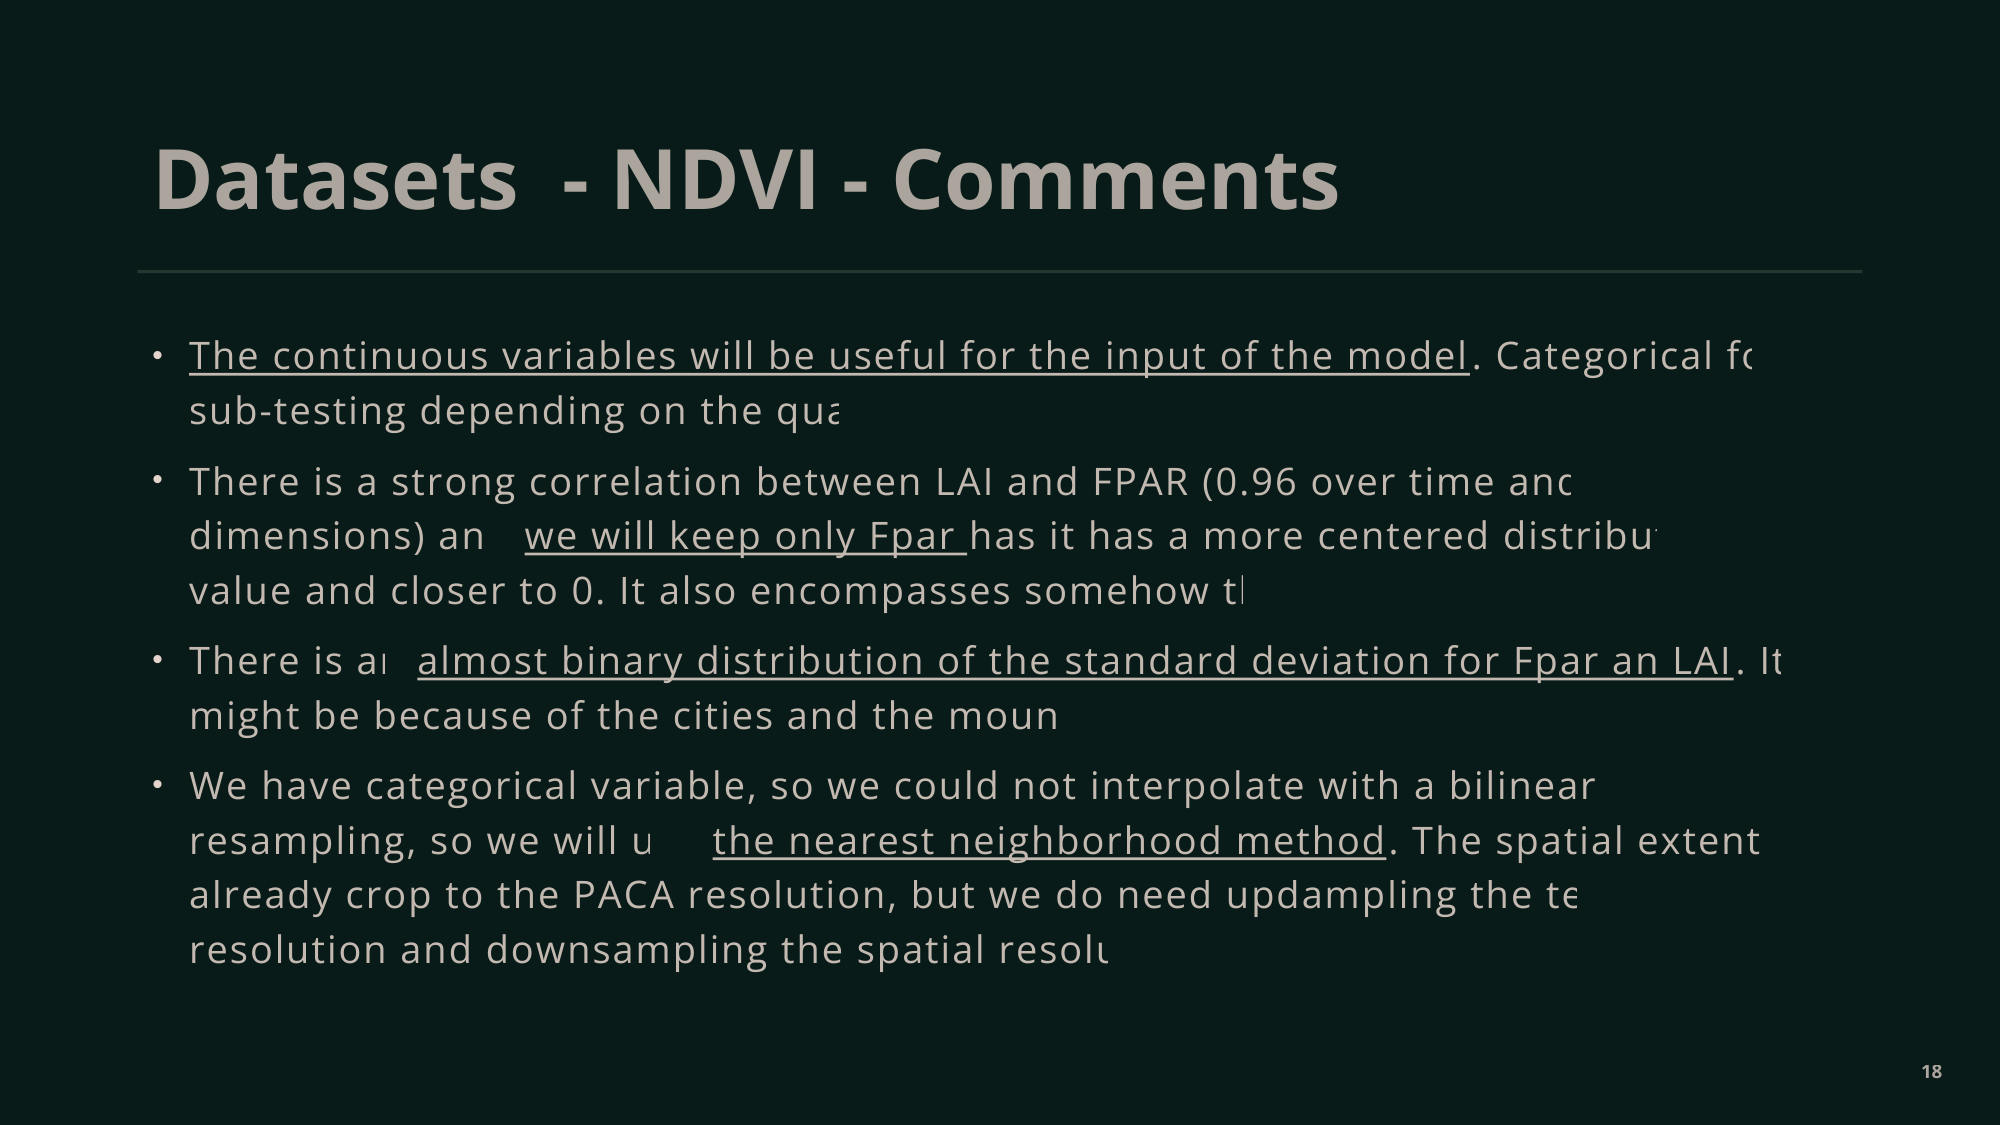

# Datasets  - NDVI - Comments
The continuous variables will be useful for the input of the model. Categorical for sub-testing depending on the quality
There is a strong correlation between LAI and FPAR (0.96 over time and spatial dimensions) and we will keep only Fpar has it has a more centered distribution value and closer to 0. It also encompasses somehow the LAI
There is an almost binary distribution of the standard deviation for Fpar an LAI. It might be because of the cities and the mountains
We have categorical variable, so we could not interpolate with a bilinear or cubic resampling, so we will use the nearest neighborhood method. The spatial extent is already crop to the PACA resolution, but we do need updampling the temporal resolution and downsampling the spatial resolution.
18